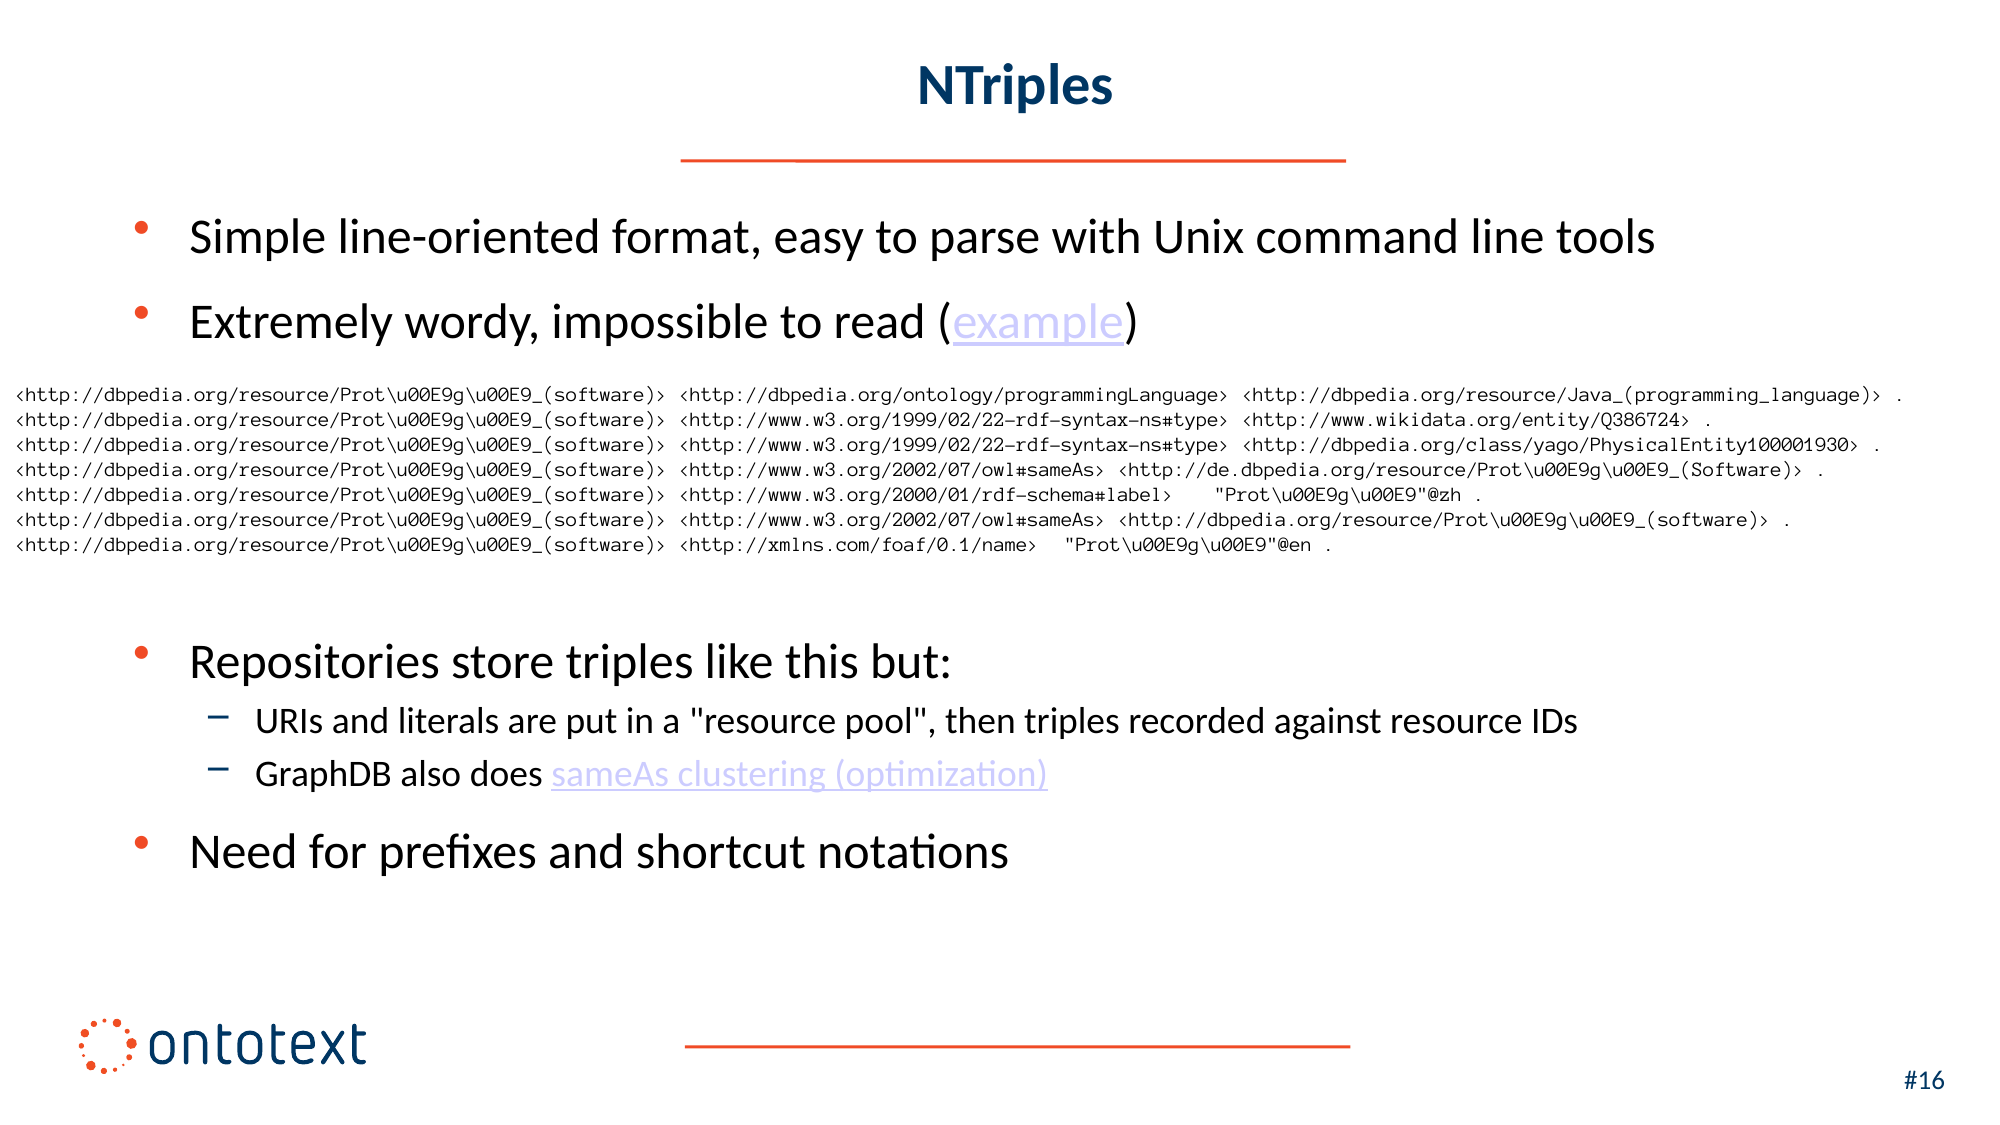

# NTriples
Simple line-oriented format, easy to parse with Unix command line tools
Extremely wordy, impossible to read (example)

Repositories store triples like this but:
URIs and literals are put in a "resource pool", then triples recorded against resource IDs
GraphDB also does sameAs clustering (optimization)
Need for prefixes and shortcut notations

<http://dbpedia.org/resource/Prot\u00E9g\u00E9_(software)> <http://dbpedia.org/ontology/programmingLanguage> <http://dbpedia.org/resource/Java_(programming_language)> .
<http://dbpedia.org/resource/Prot\u00E9g\u00E9_(software)> <http://www.w3.org/1999/02/22-rdf-syntax-ns#type> <http://www.wikidata.org/entity/Q386724> .
<http://dbpedia.org/resource/Prot\u00E9g\u00E9_(software)> <http://www.w3.org/1999/02/22-rdf-syntax-ns#type> <http://dbpedia.org/class/yago/PhysicalEntity100001930> .
<http://dbpedia.org/resource/Prot\u00E9g\u00E9_(software)> <http://www.w3.org/2002/07/owl#sameAs> <http://de.dbpedia.org/resource/Prot\u00E9g\u00E9_(Software)> .
<http://dbpedia.org/resource/Prot\u00E9g\u00E9_(software)> <http://www.w3.org/2000/01/rdf-schema#label>	"Prot\u00E9g\u00E9"@zh .
<http://dbpedia.org/resource/Prot\u00E9g\u00E9_(software)> <http://www.w3.org/2002/07/owl#sameAs> <http://dbpedia.org/resource/Prot\u00E9g\u00E9_(software)> .
<http://dbpedia.org/resource/Prot\u00E9g\u00E9_(software)> <http://xmlns.com/foaf/0.1/name>	"Prot\u00E9g\u00E9"@en .
#16